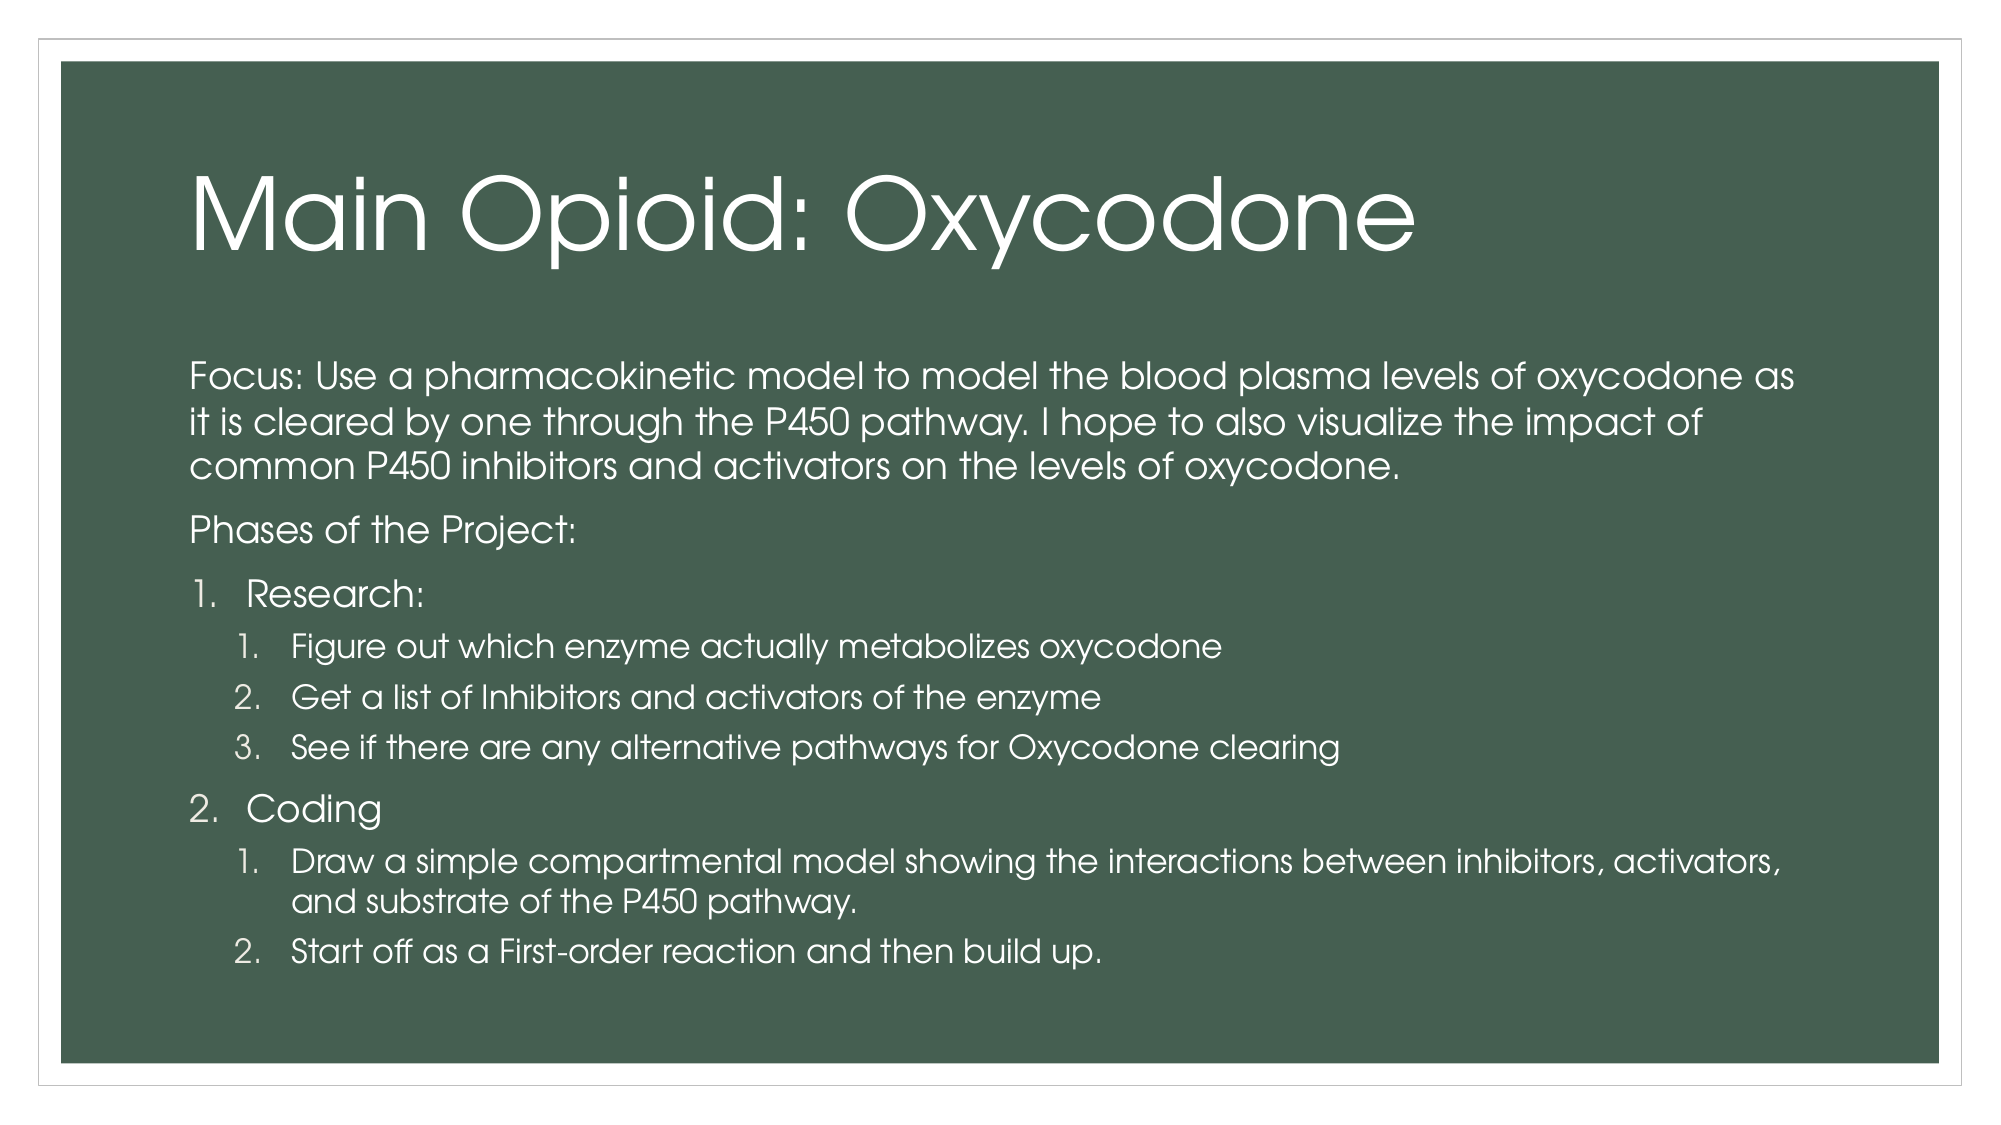

# Main Opioid: Oxycodone
Focus: Use a pharmacokinetic model to model the blood plasma levels of oxycodone as it is cleared by one through the P450 pathway. I hope to also visualize the impact of common P450 inhibitors and activators on the levels of oxycodone.
Phases of the Project:
Research:
Figure out which enzyme actually metabolizes oxycodone
Get a list of Inhibitors and activators of the enzyme
See if there are any alternative pathways for Oxycodone clearing
Coding
Draw a simple compartmental model showing the interactions between inhibitors, activators, and substrate of the P450 pathway.
Start off as a First-order reaction and then build up.